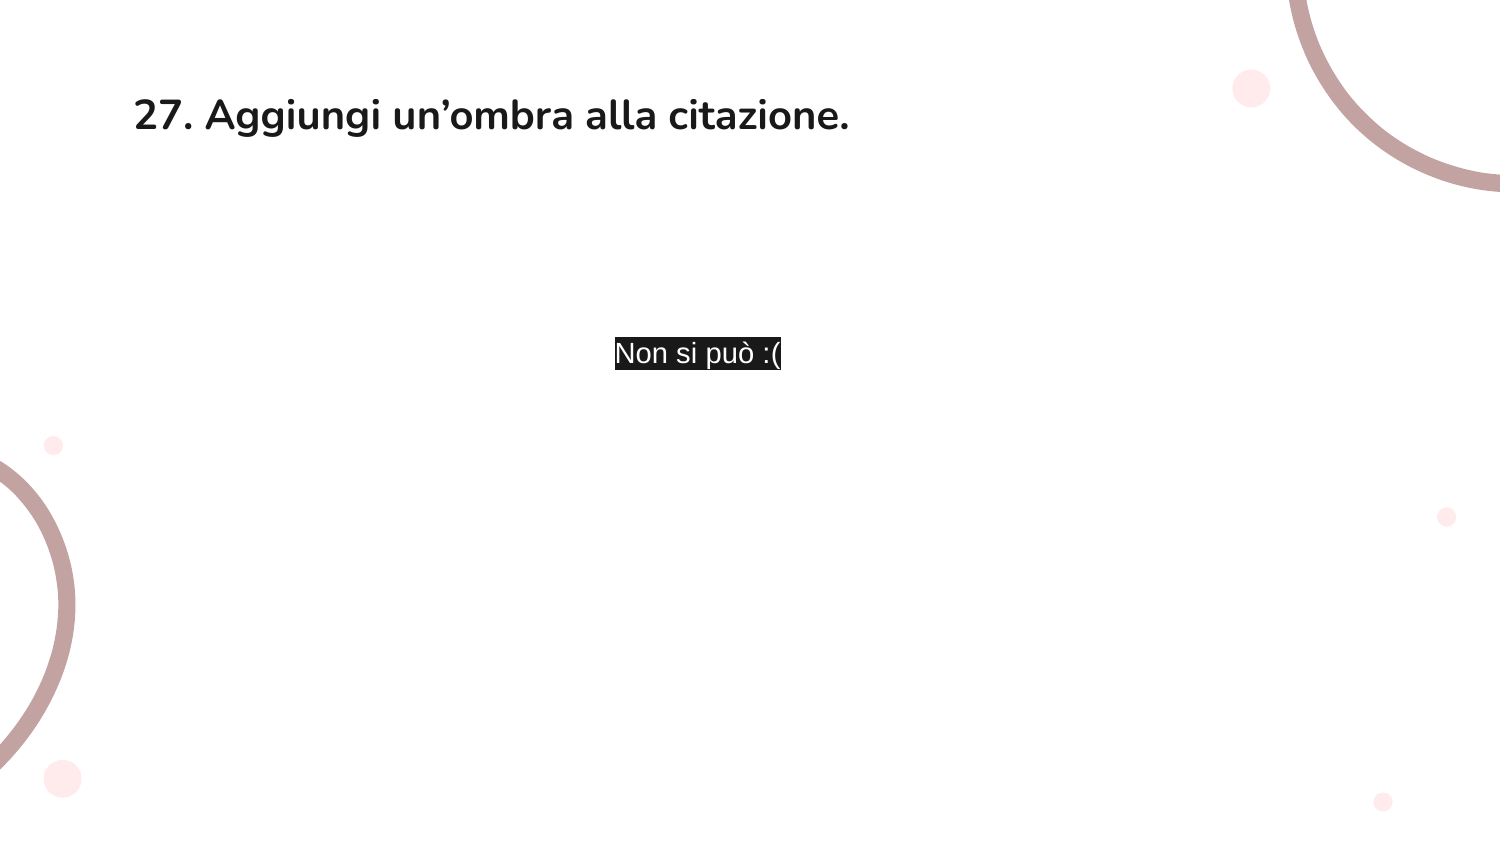

# 27. Aggiungi un’ombra alla citazione.
Non si può :(